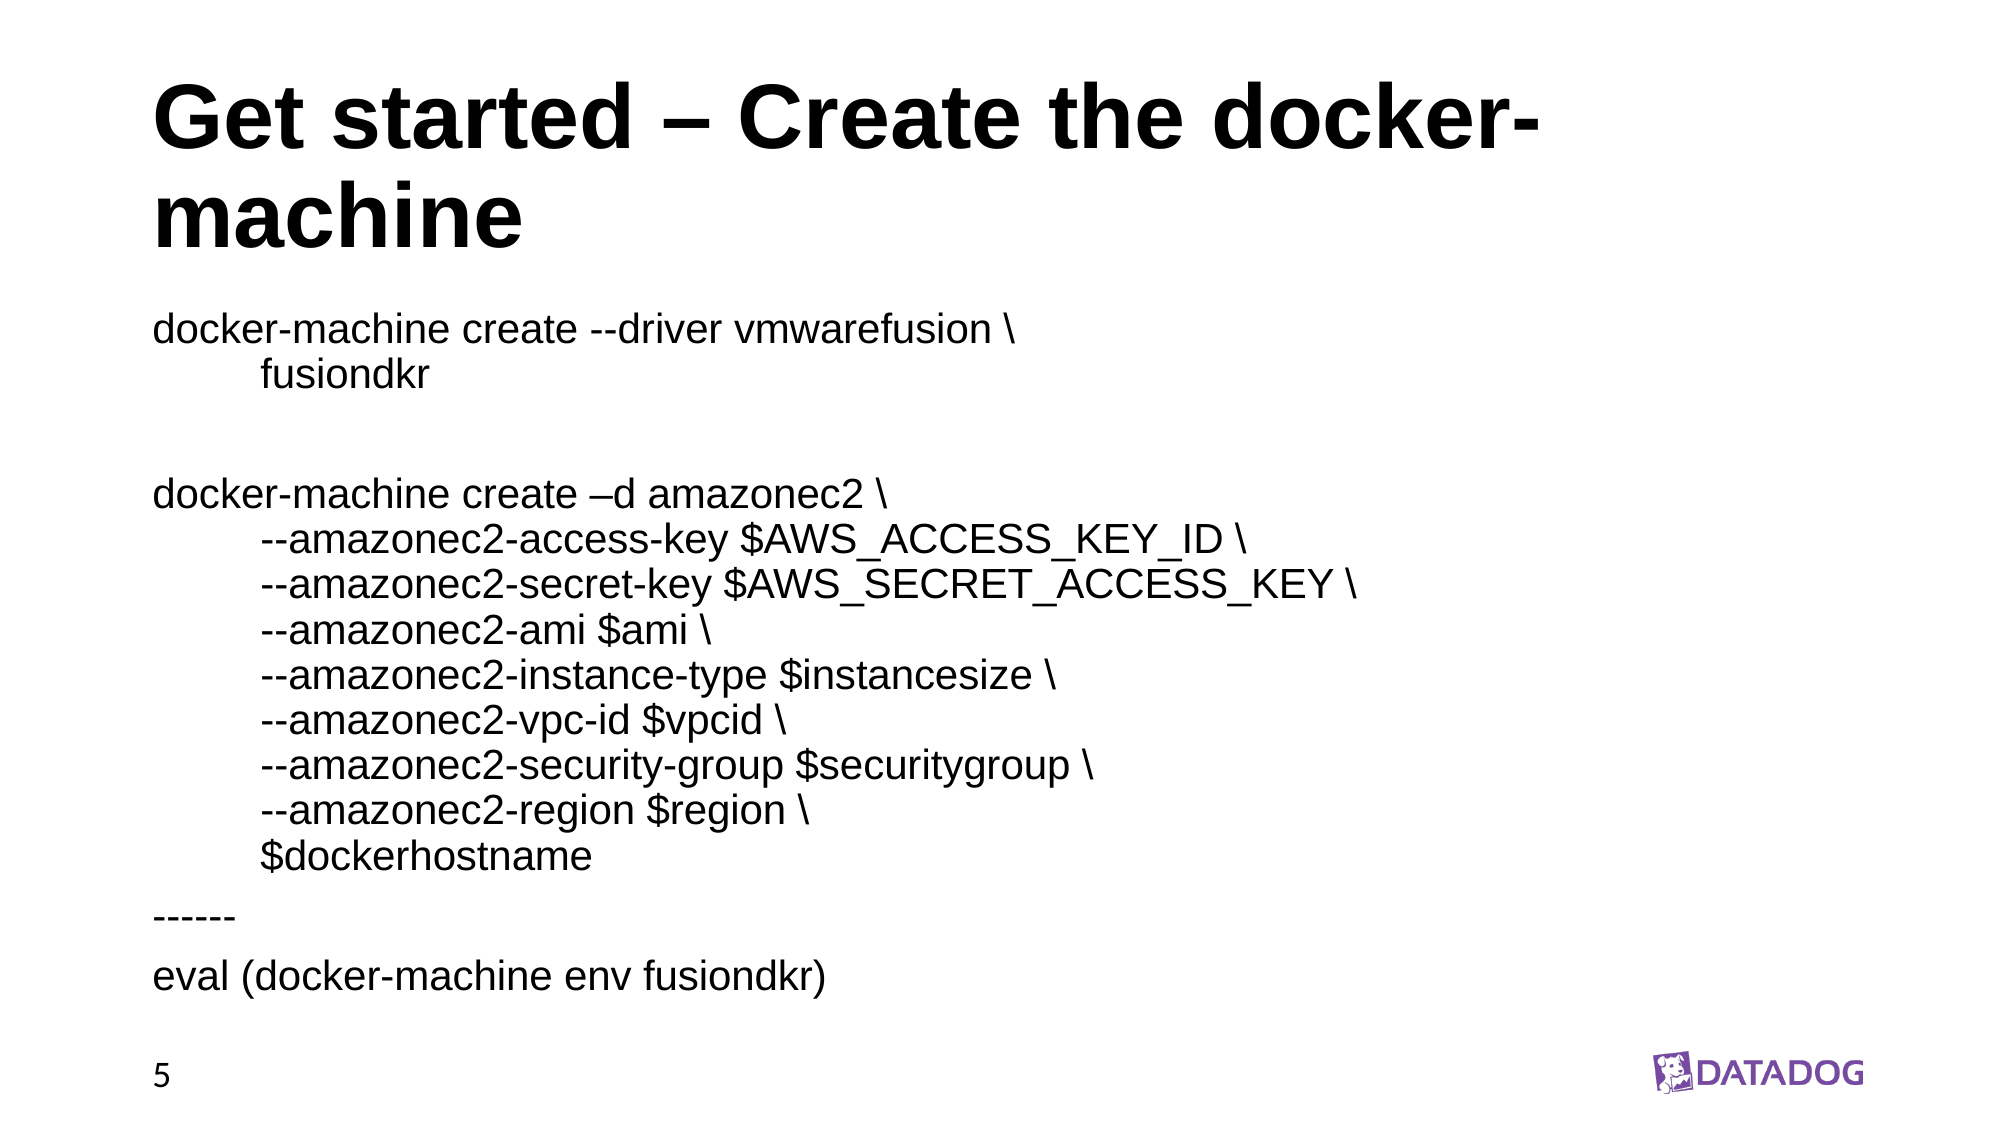

# Get started – Create the docker-machine
docker-machine create --driver vmwarefusion \
	fusiondkr

docker-machine create –d amazonec2 \
	--amazonec2-access-key $AWS_ACCESS_KEY_ID \
	--amazonec2-secret-key $AWS_SECRET_ACCESS_KEY \
	--amazonec2-ami $ami \
	--amazonec2-instance-type $instancesize \
	--amazonec2-vpc-id $vpcid \
	--amazonec2-security-group $securitygroup \
	--amazonec2-region $region \
	$dockerhostname
------
eval (docker-machine env fusiondkr)

5